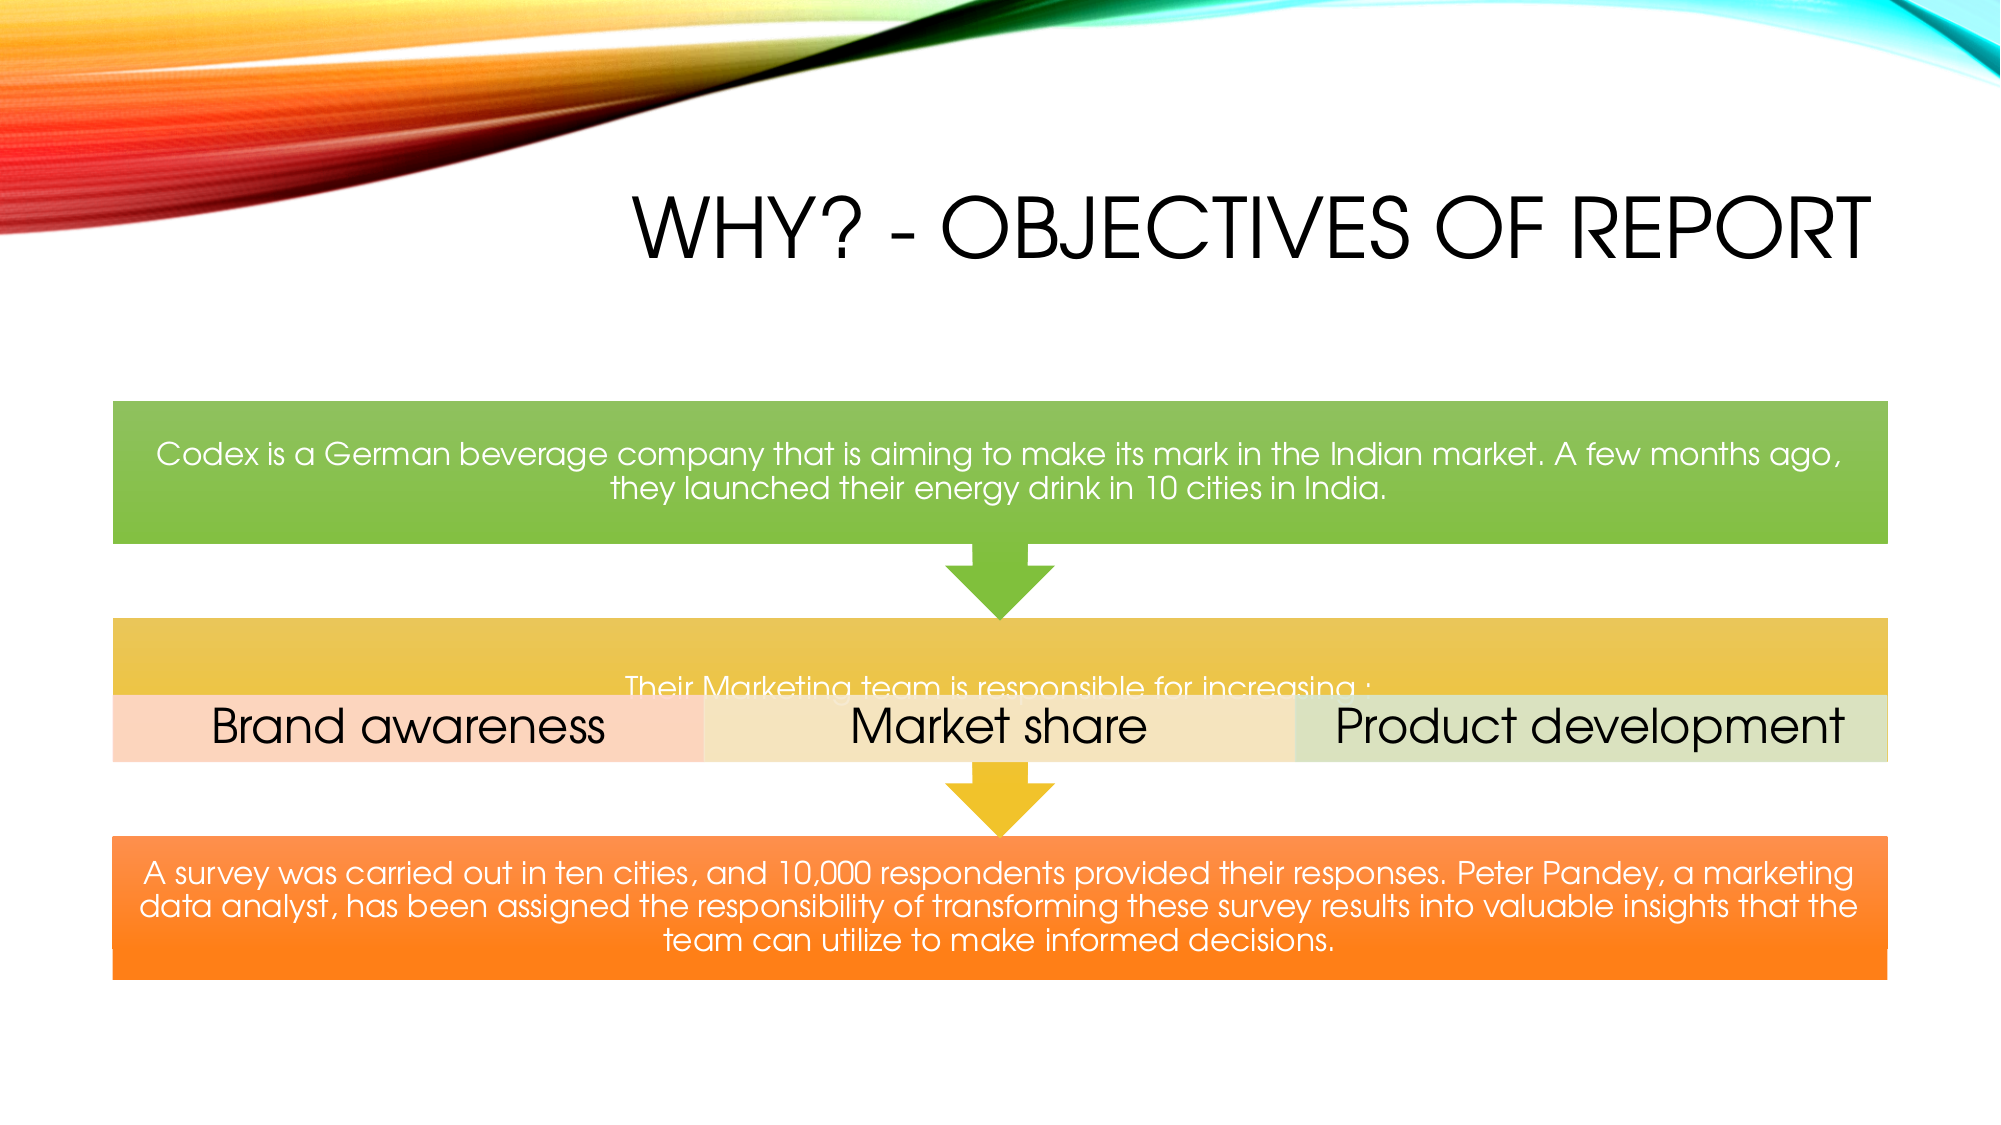

# Why? - Objectives of Report
A survey was carried out in ten cities, and 10,000 respondents provided their responses. Peter Pandey, a marketing data analyst, has been assigned the responsibility of transforming these survey results into valuable insights that the team can utilize to make informed decisions.
Their Marketing team is responsible for increasing :
Brand awareness
Market share
Product development
﻿Codex is a German beverage company that is aiming to make its mark in the Indian market. A few months ago, they launched their energy drink in 10 cities in India.